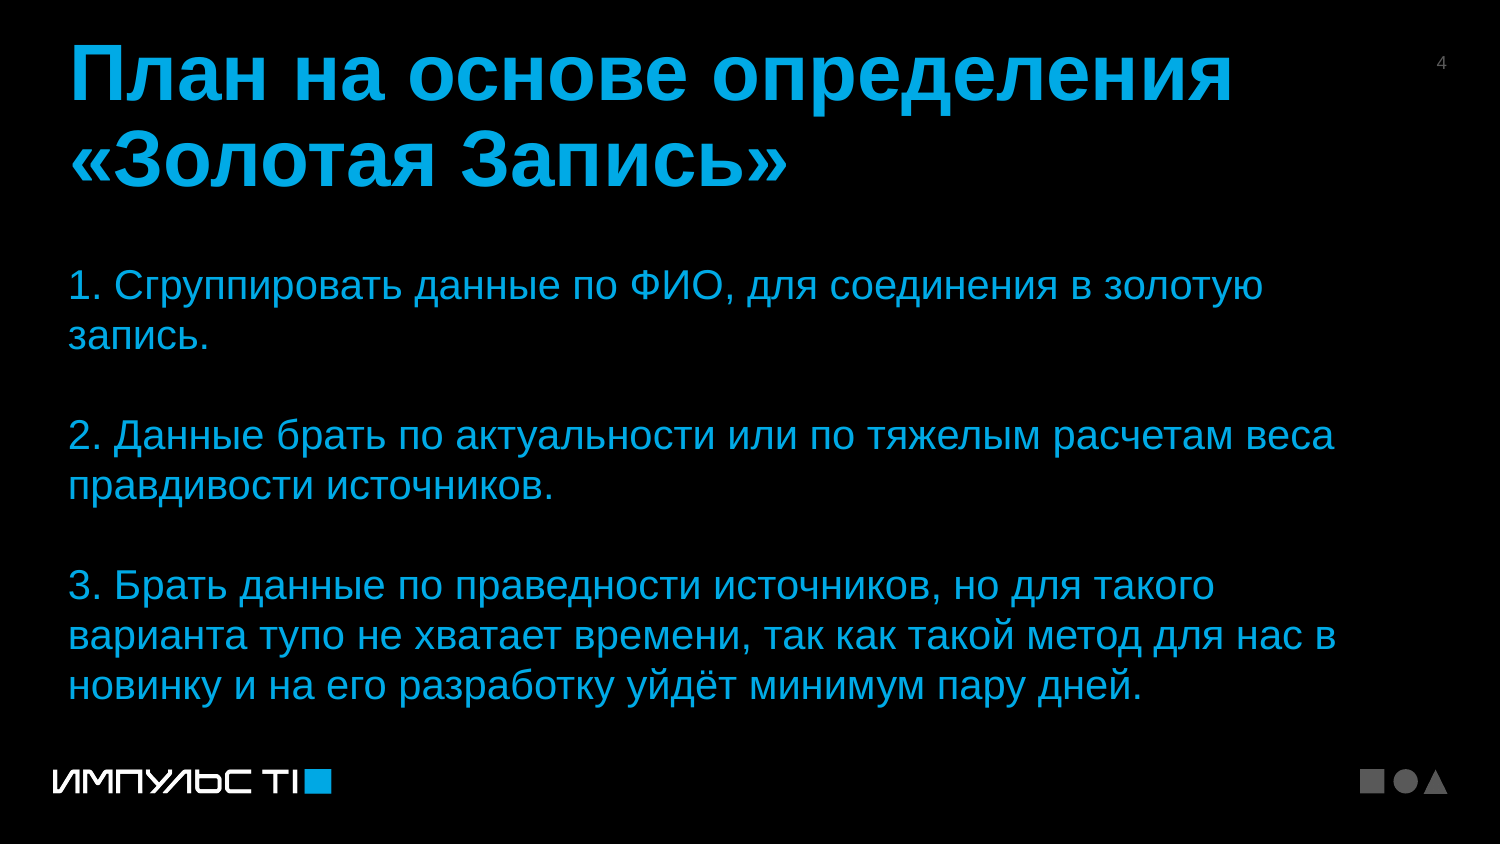

План на основе определения «Золотая Запись»
1. Сгруппировать данные по ФИО, для соединения в золотую запись.

2. Данные брать по актуальности или по тяжелым расчетам веса правдивости источников.

3. Брать данные по праведности источников, но для такого варианта тупо не хватает времени, так как такой метод для нас в новинку и на его разработку уйдёт минимум пару дней.